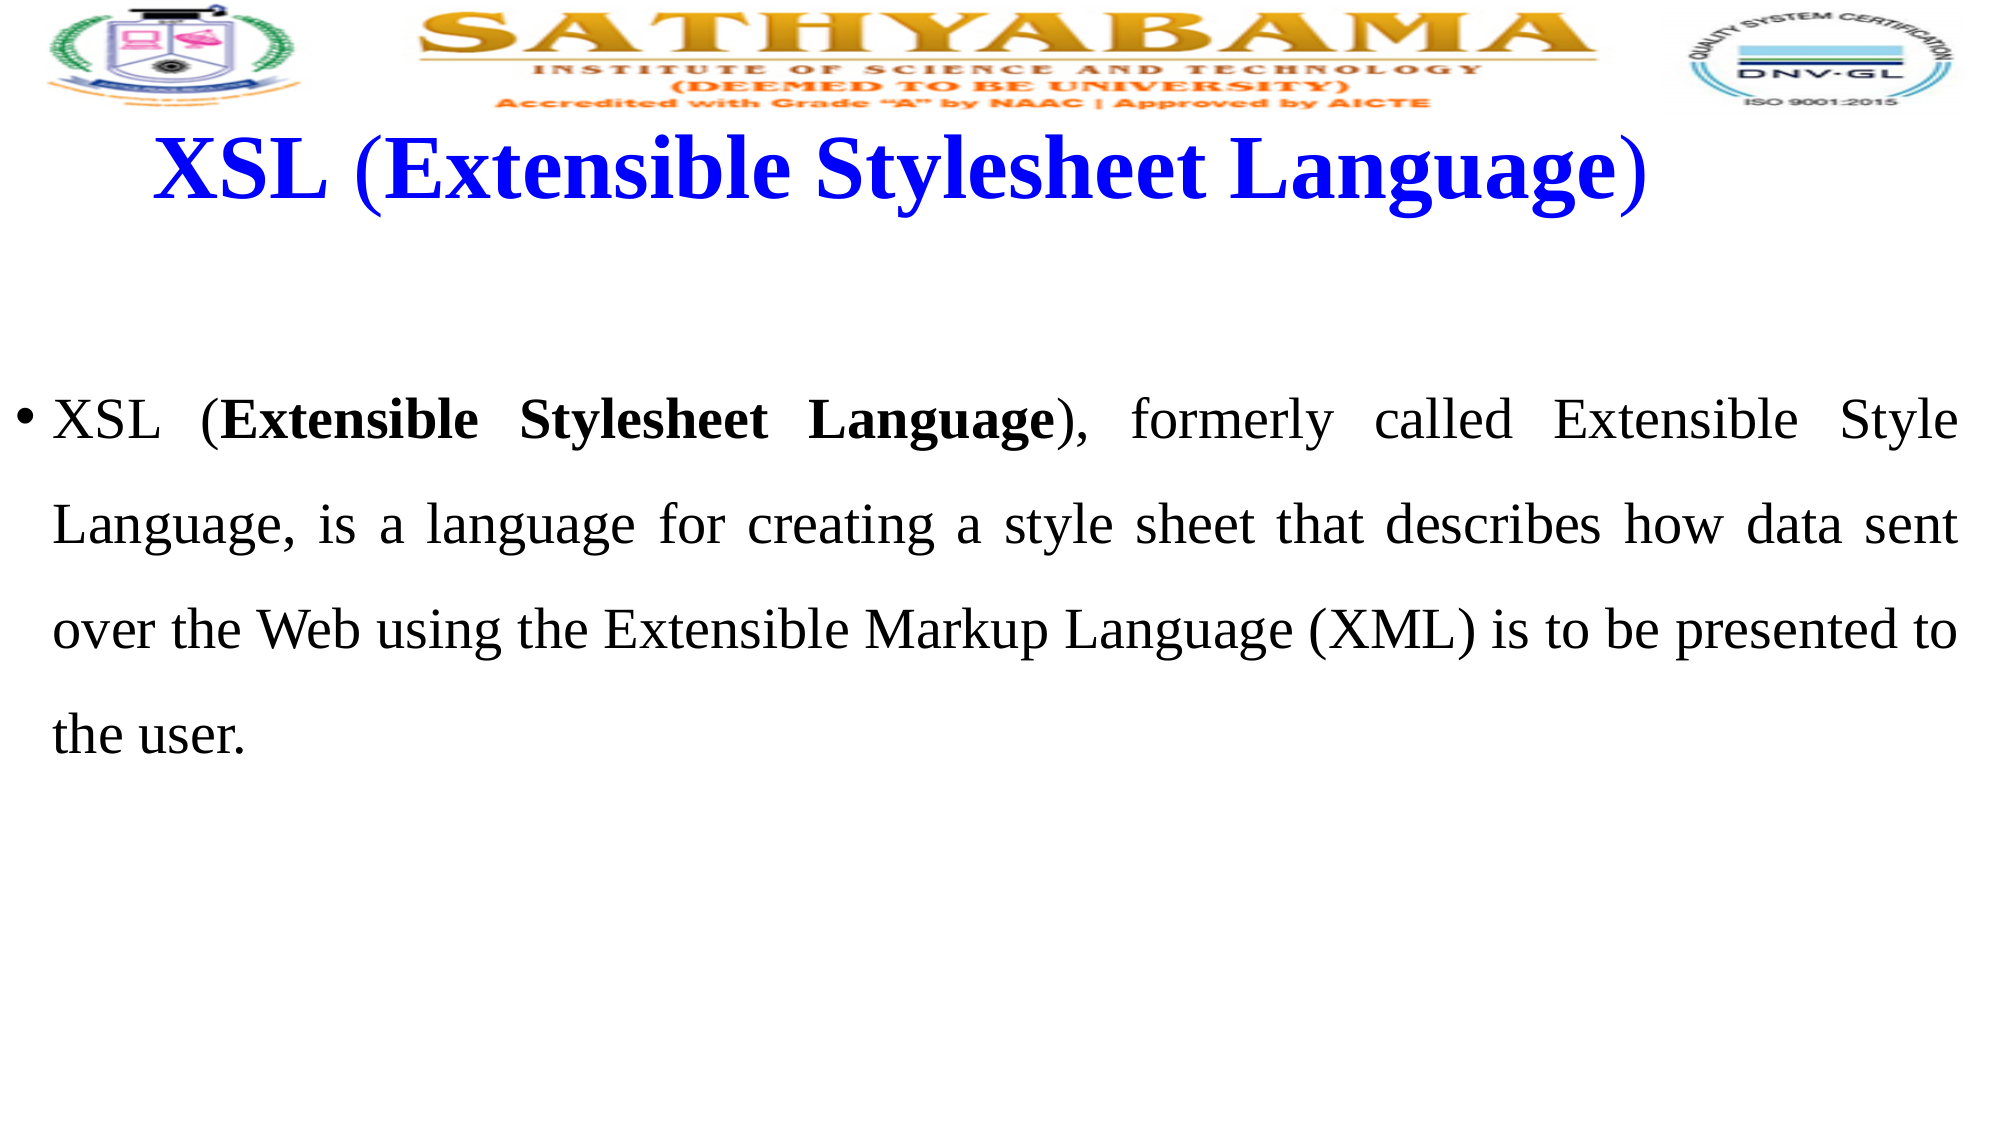

# XSL (Extensible Stylesheet Language)
XSL (Extensible Stylesheet Language), formerly called Extensible Style Language, is a language for creating a style sheet that describes how data sent over the Web using the Extensible Markup Language (XML) is to be presented to the user.